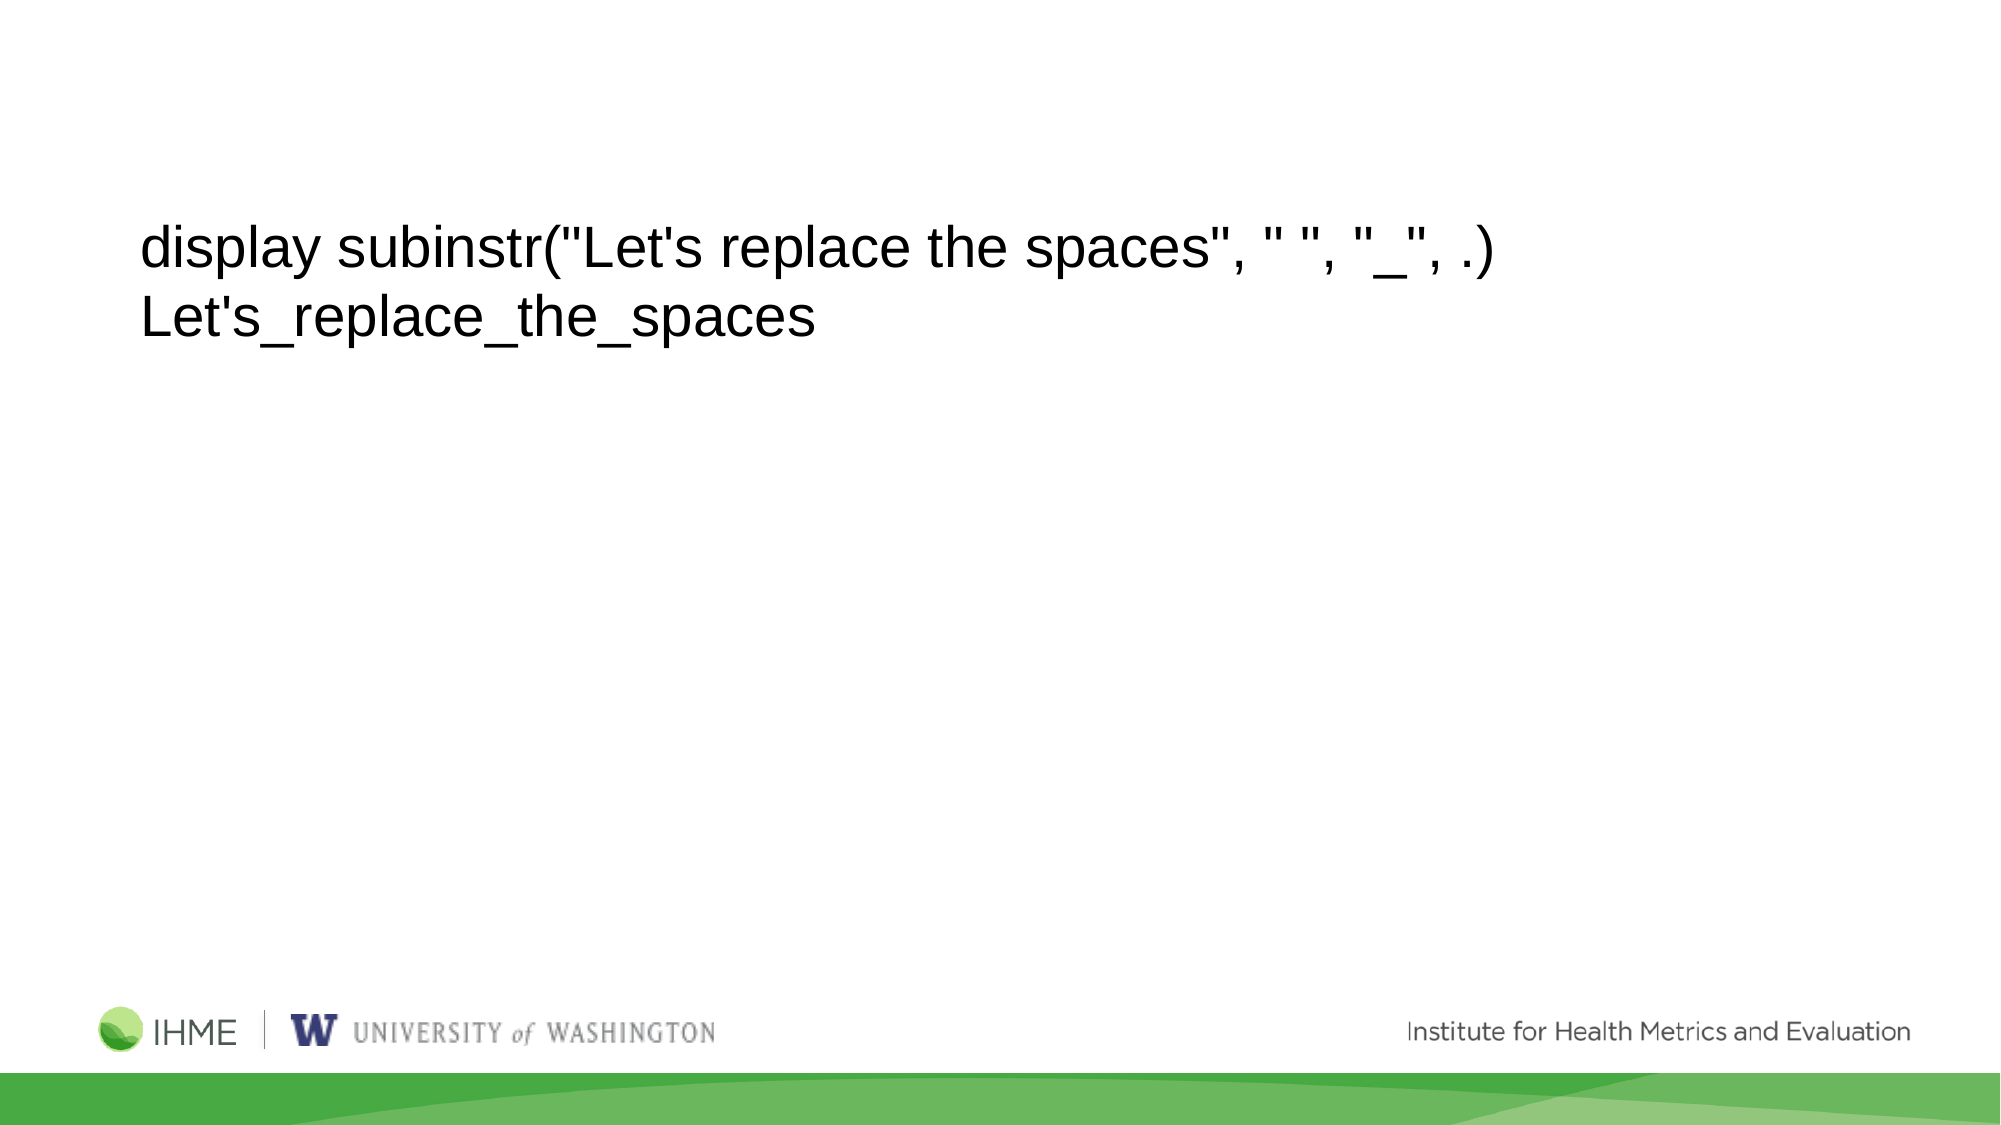

display subinstr("Let's replace the spaces", " ", "_", .)
Let's_replace_the_spaces